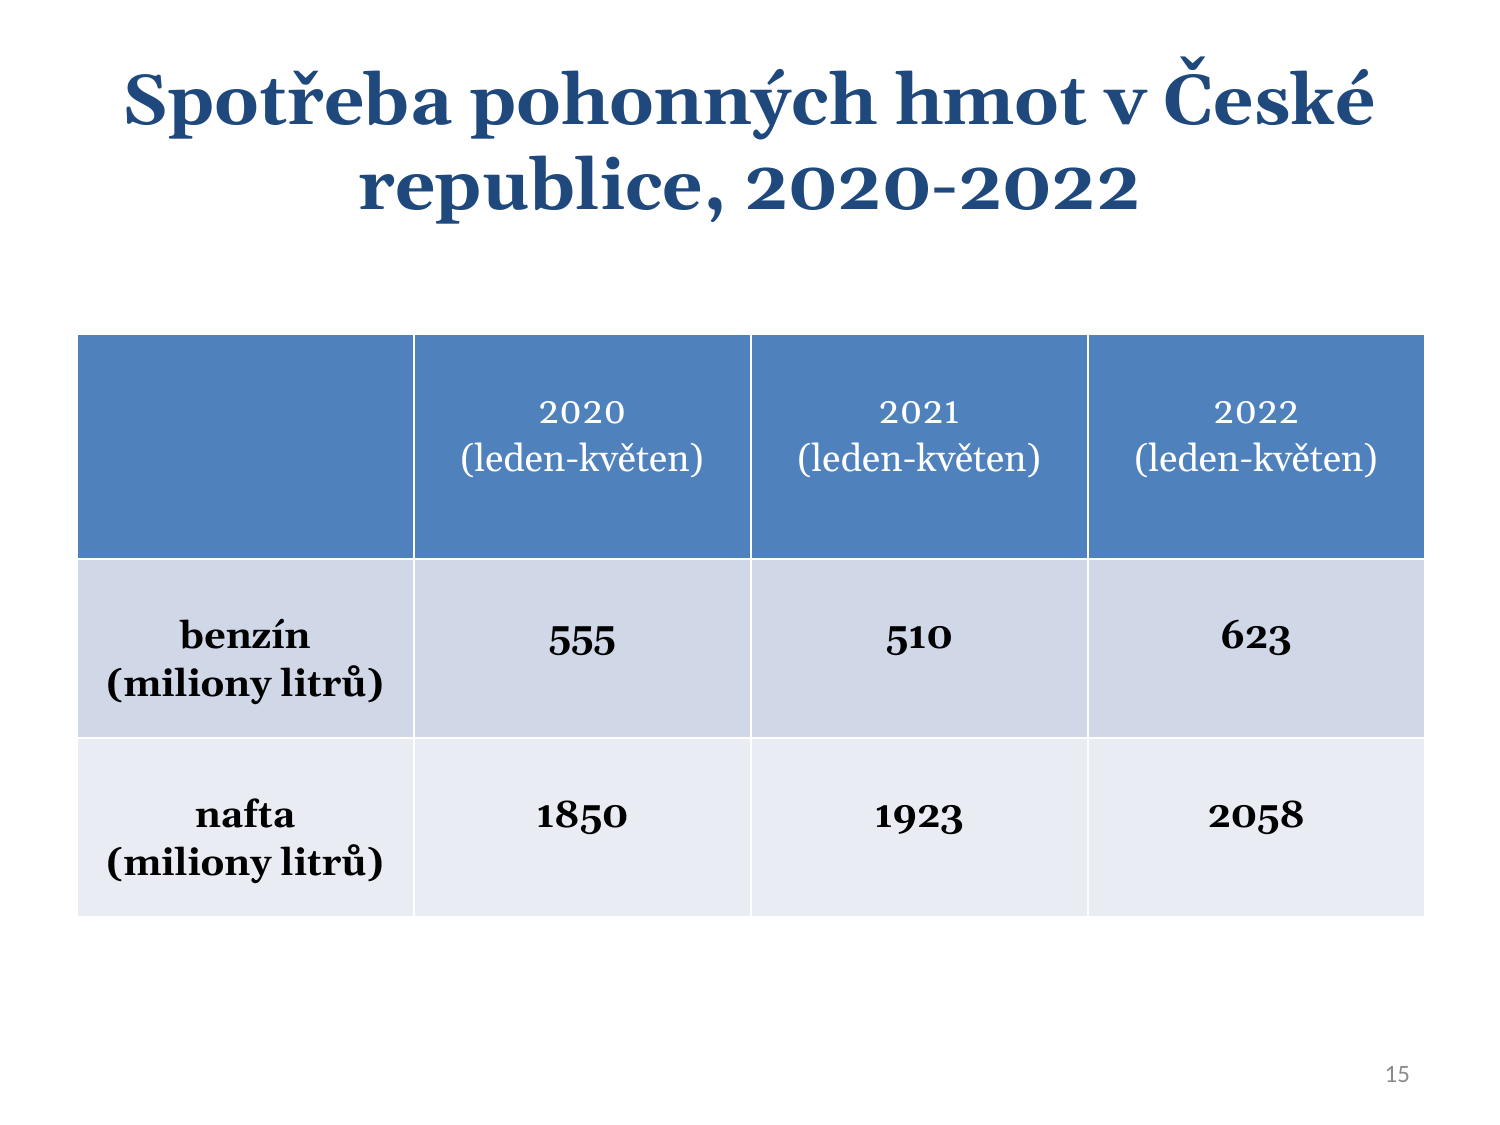

# Spotřeba pohonných hmot v České republice, 2020-2022
|  | 2020 (leden-květen) | 2021 (leden-květen) | 2022 (leden-květen) |
| --- | --- | --- | --- |
| benzín (miliony litrů) | 555 | 510 | 623 |
| nafta (miliony litrů) | 1850 | 1923 | 2058 |
15